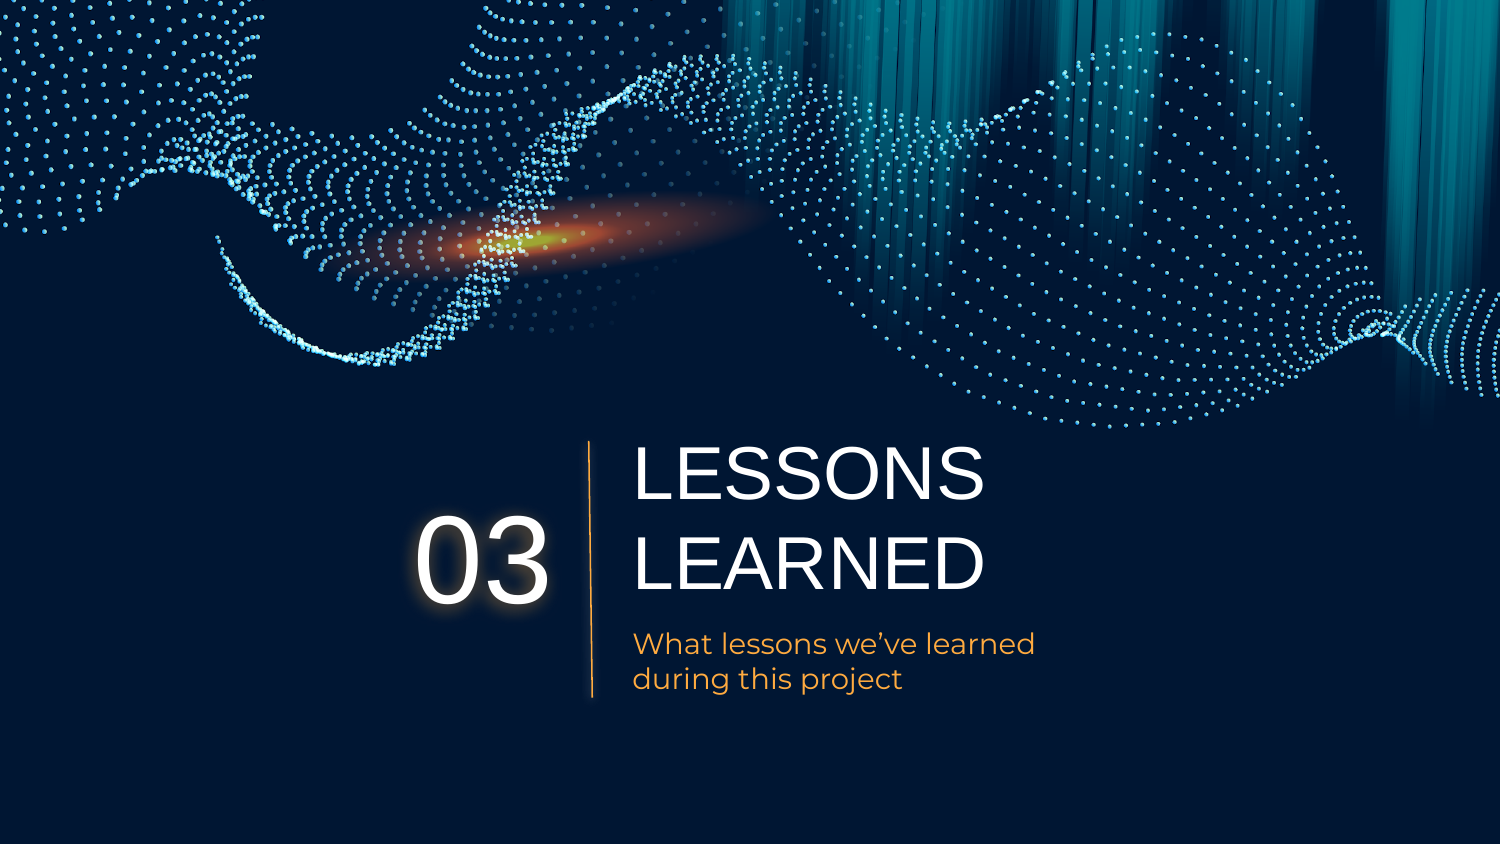

03
# LESSONS LEARNED
What lessons we’ve learned during this project